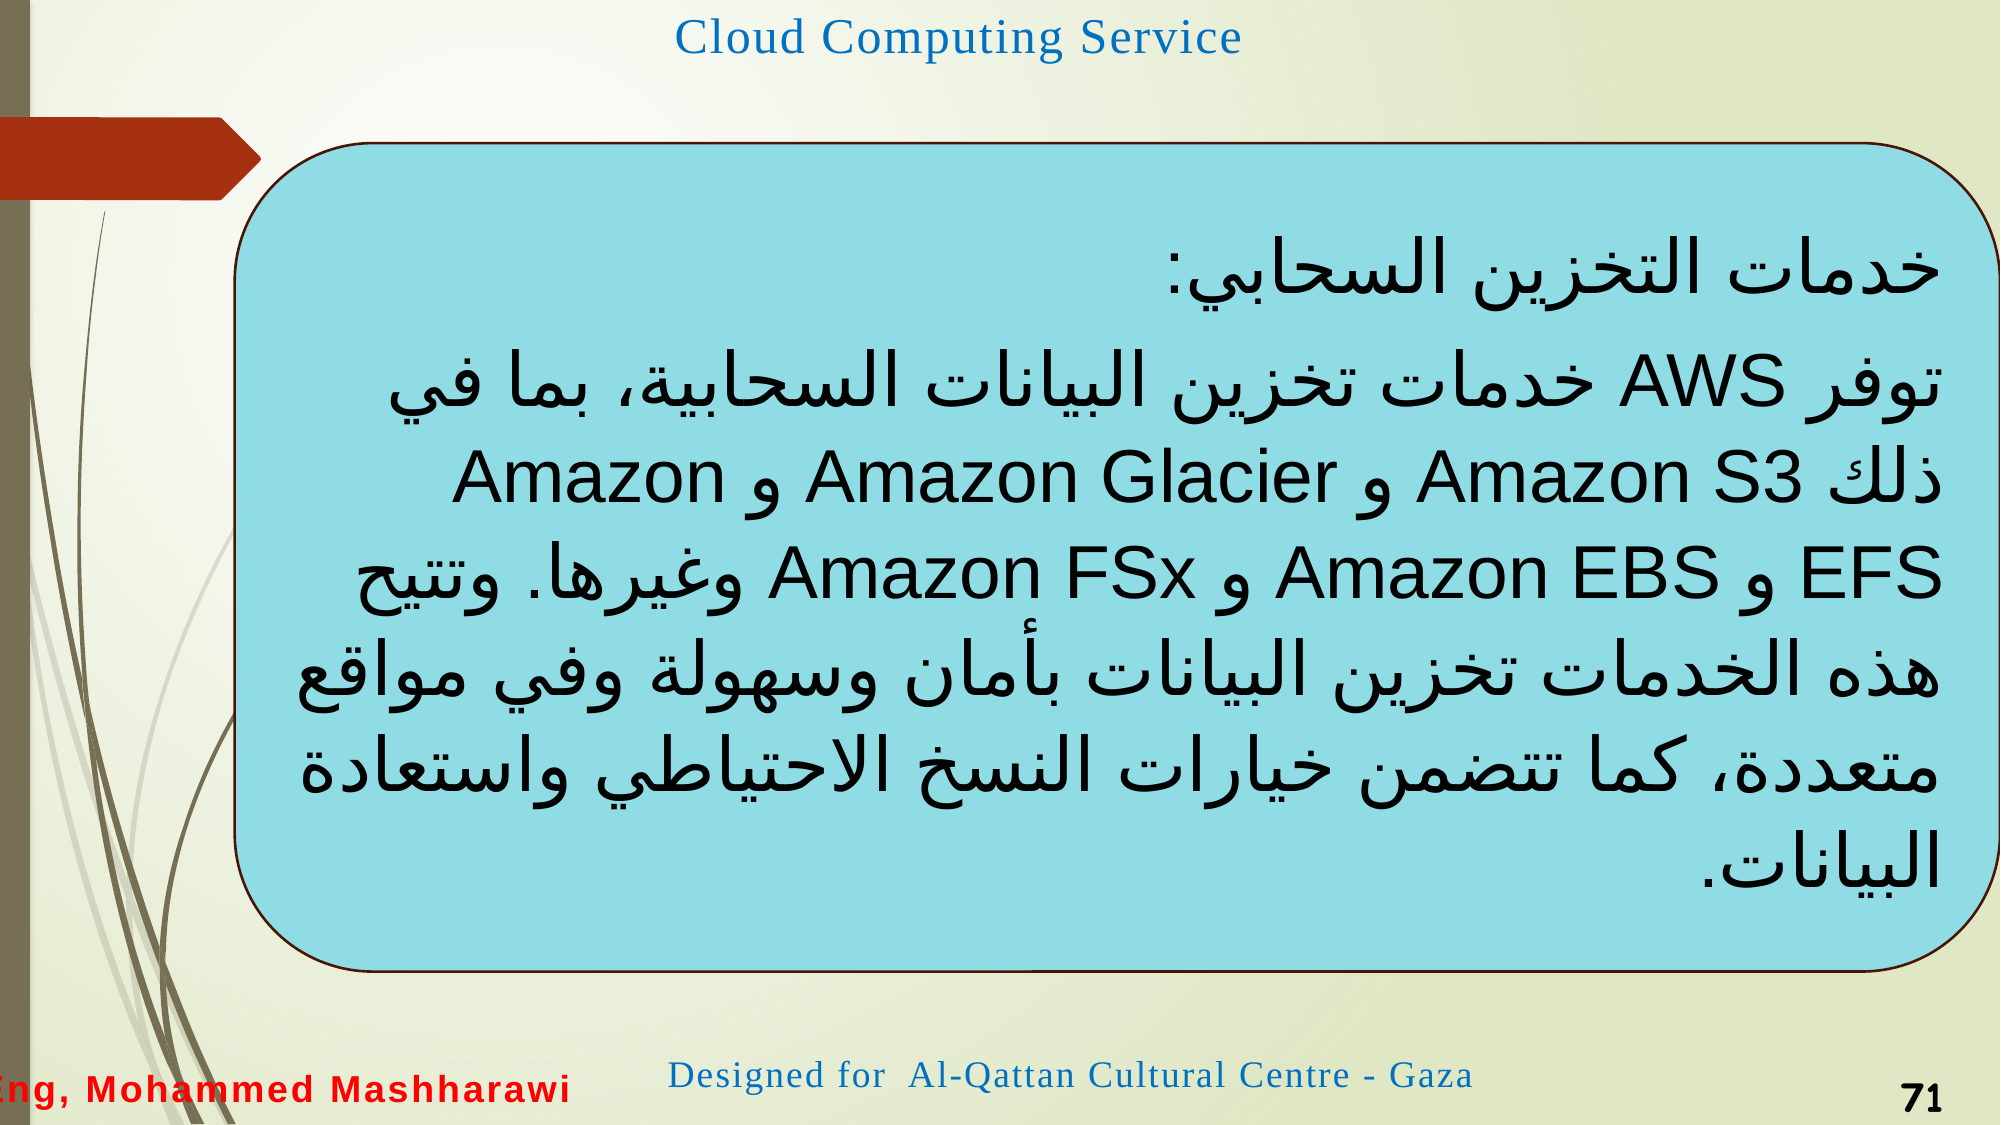

خدمات التخزين السحابي:
توفر AWS خدمات تخزين البيانات السحابية، بما في ذلك Amazon S3 و Amazon Glacier و Amazon EFS و Amazon EBS و Amazon FSx وغيرها. وتتيح هذه الخدمات تخزين البيانات بأمان وسهولة وفي مواقع متعددة، كما تتضمن خيارات النسخ الاحتياطي واستعادة البيانات.